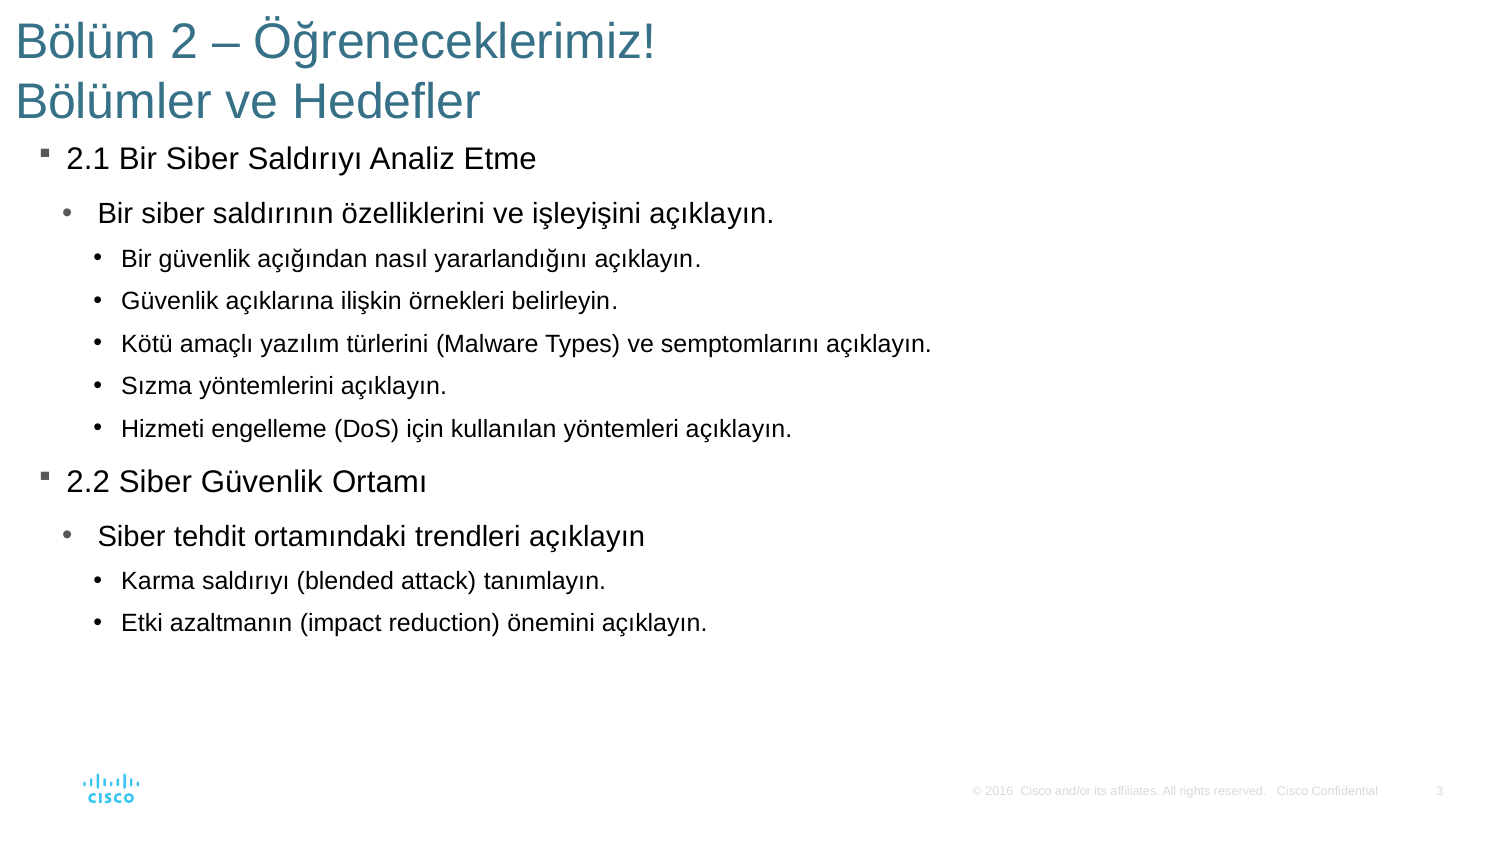

# Bölüm 2 – Öğreneceklerimiz! Bölümler ve Hedefler
2.1 Bir Siber Saldırıyı Analiz Etme
Bir siber saldırının özelliklerini ve işleyişini açıklayın.
Bir güvenlik açığından nasıl yararlandığını açıklayın.
Güvenlik açıklarına ilişkin örnekleri belirleyin.
Kötü amaçlı yazılım türlerini (Malware Types) ve semptomlarını açıklayın.
Sızma yöntemlerini açıklayın.
Hizmeti engelleme (DoS) için kullanılan yöntemleri açıklayın.
2.2 Siber Güvenlik Ortamı
Siber tehdit ortamındaki trendleri açıklayın
Karma saldırıyı (blended attack) tanımlayın.
Etki azaltmanın (impact reduction) önemini açıklayın.